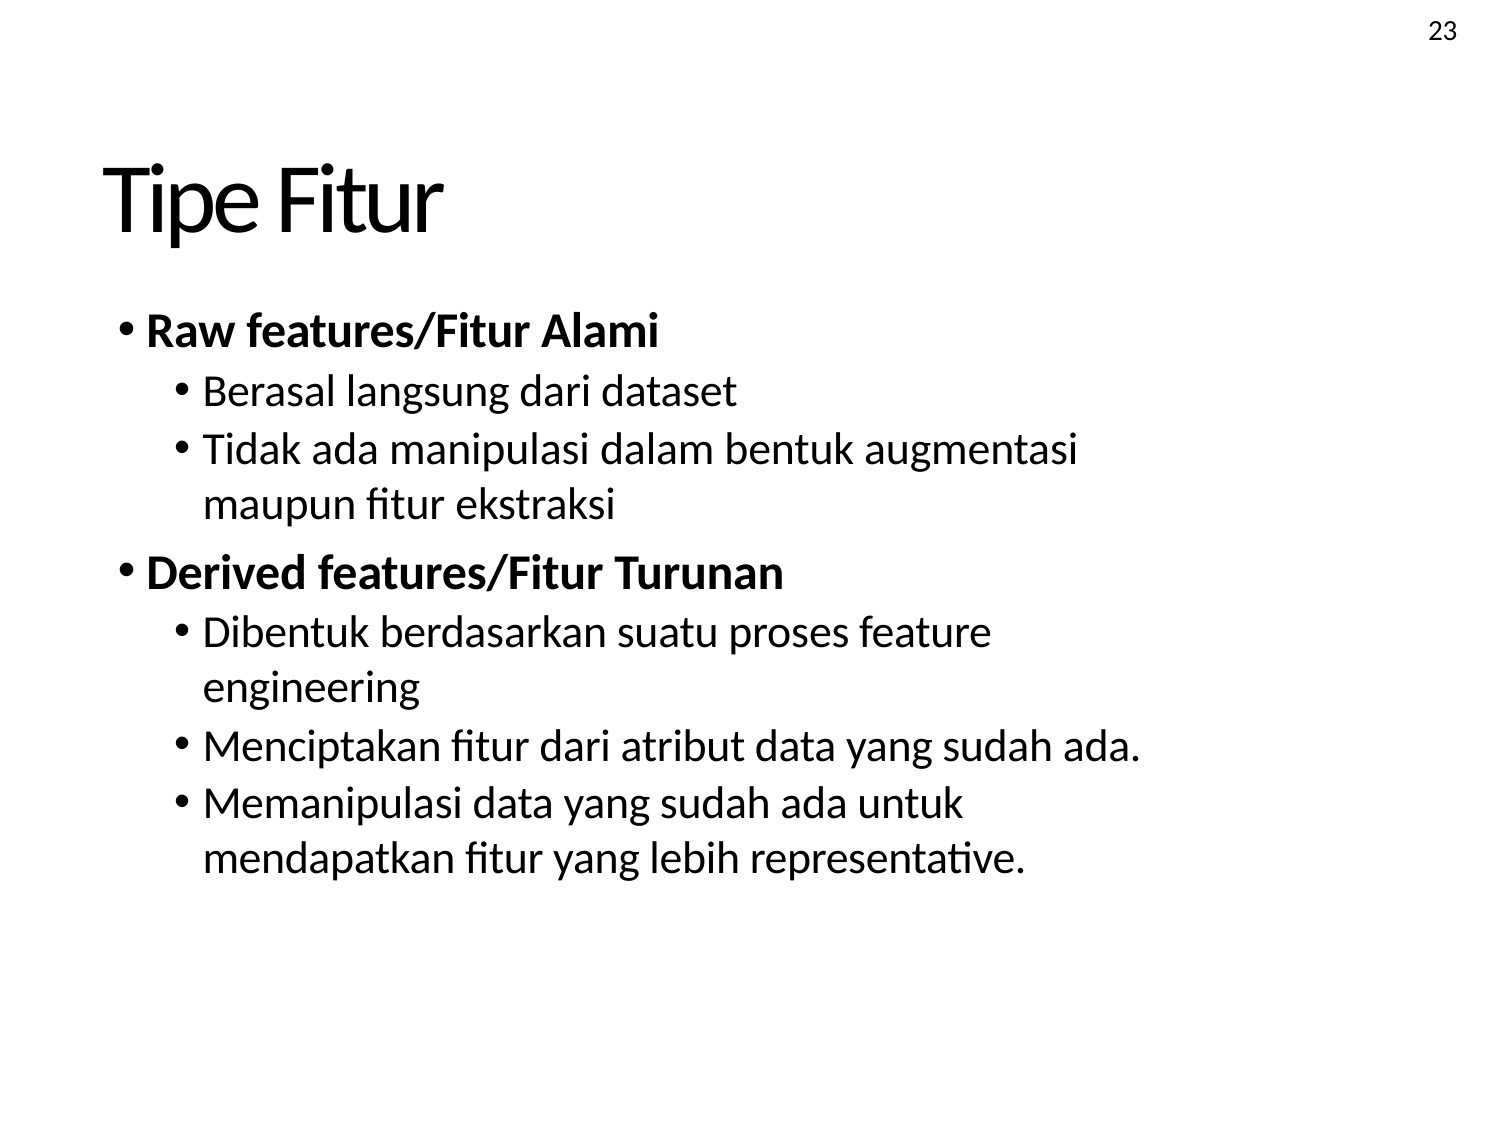

23
Tipe Fitur
Raw features/Fitur Alami
Berasal langsung dari dataset
Tidak ada manipulasi dalam bentuk augmentasi maupun fitur ekstraksi
Derived features/Fitur Turunan
Dibentuk berdasarkan suatu proses feature engineering
Menciptakan fitur dari atribut data yang sudah ada.
Memanipulasi data yang sudah ada untuk mendapatkan fitur yang lebih representative.